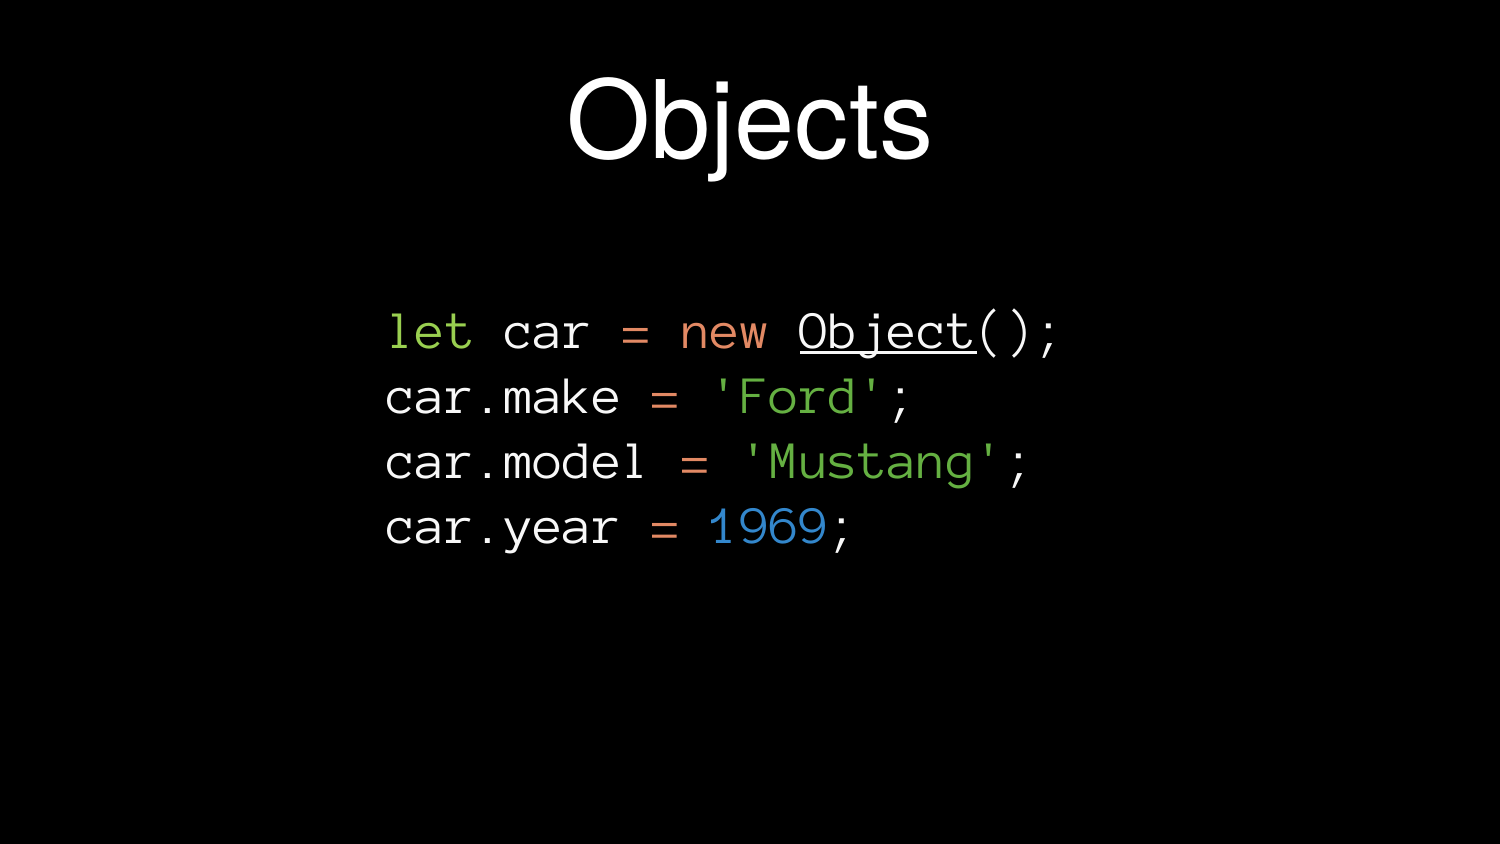

# Objects
let car = new Object();
car.make = 'Ford';
car.model = 'Mustang';
car.year = 1969;